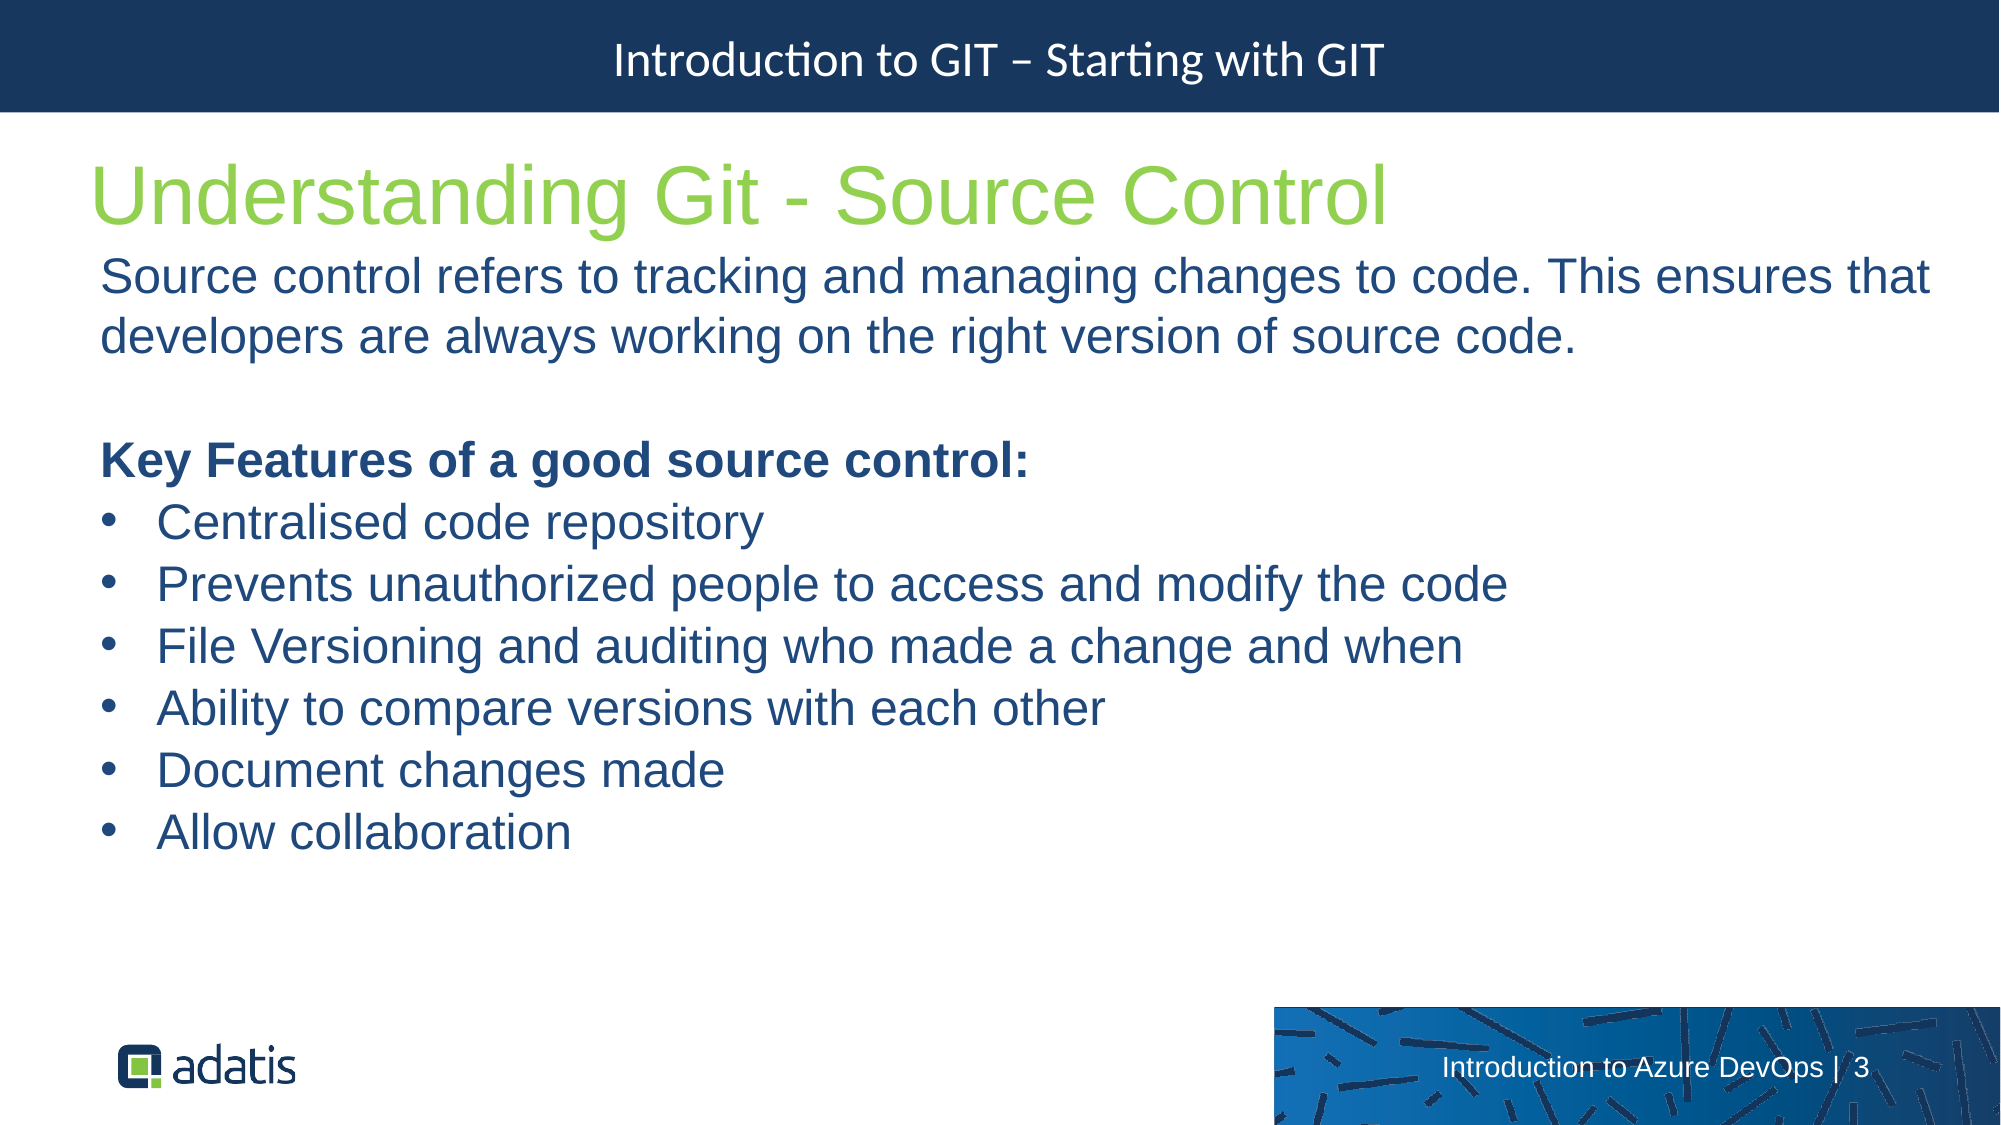

Introduction to GIT – Starting with GIT
Understanding Git - Source Control
Source control refers to tracking and managing changes to code. This ensures that developers are always working on the right version of source code.

Key Features of a good source control:
Centralised code repository
Prevents unauthorized people to access and modify the code
File Versioning and auditing who made a change and when
Ability to compare versions with each other
Document changes made
Allow collaboration

Introduction to Azure DevOps | 3